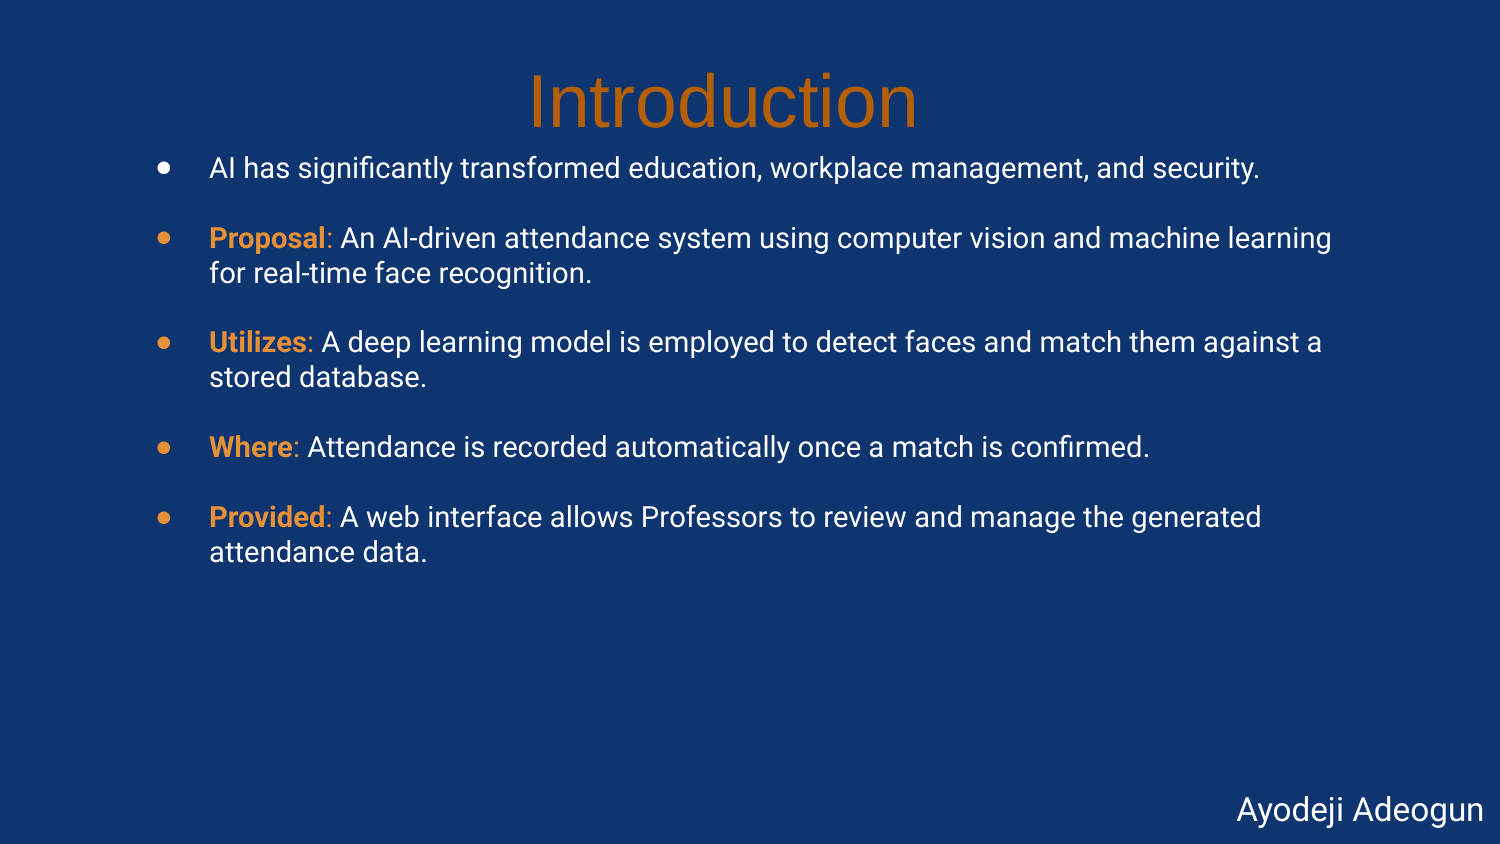

# Introduction
AI has significantly transformed education, workplace management, and security.
Proposal: An AI-driven attendance system using computer vision and machine learning for real-time face recognition.
Utilizes: A deep learning model is employed to detect faces and match them against a stored database.
Where: Attendance is recorded automatically once a match is confirmed.
Provided: A web interface allows Professors to review and manage the generated attendance data.

Ayodeji Adeogun